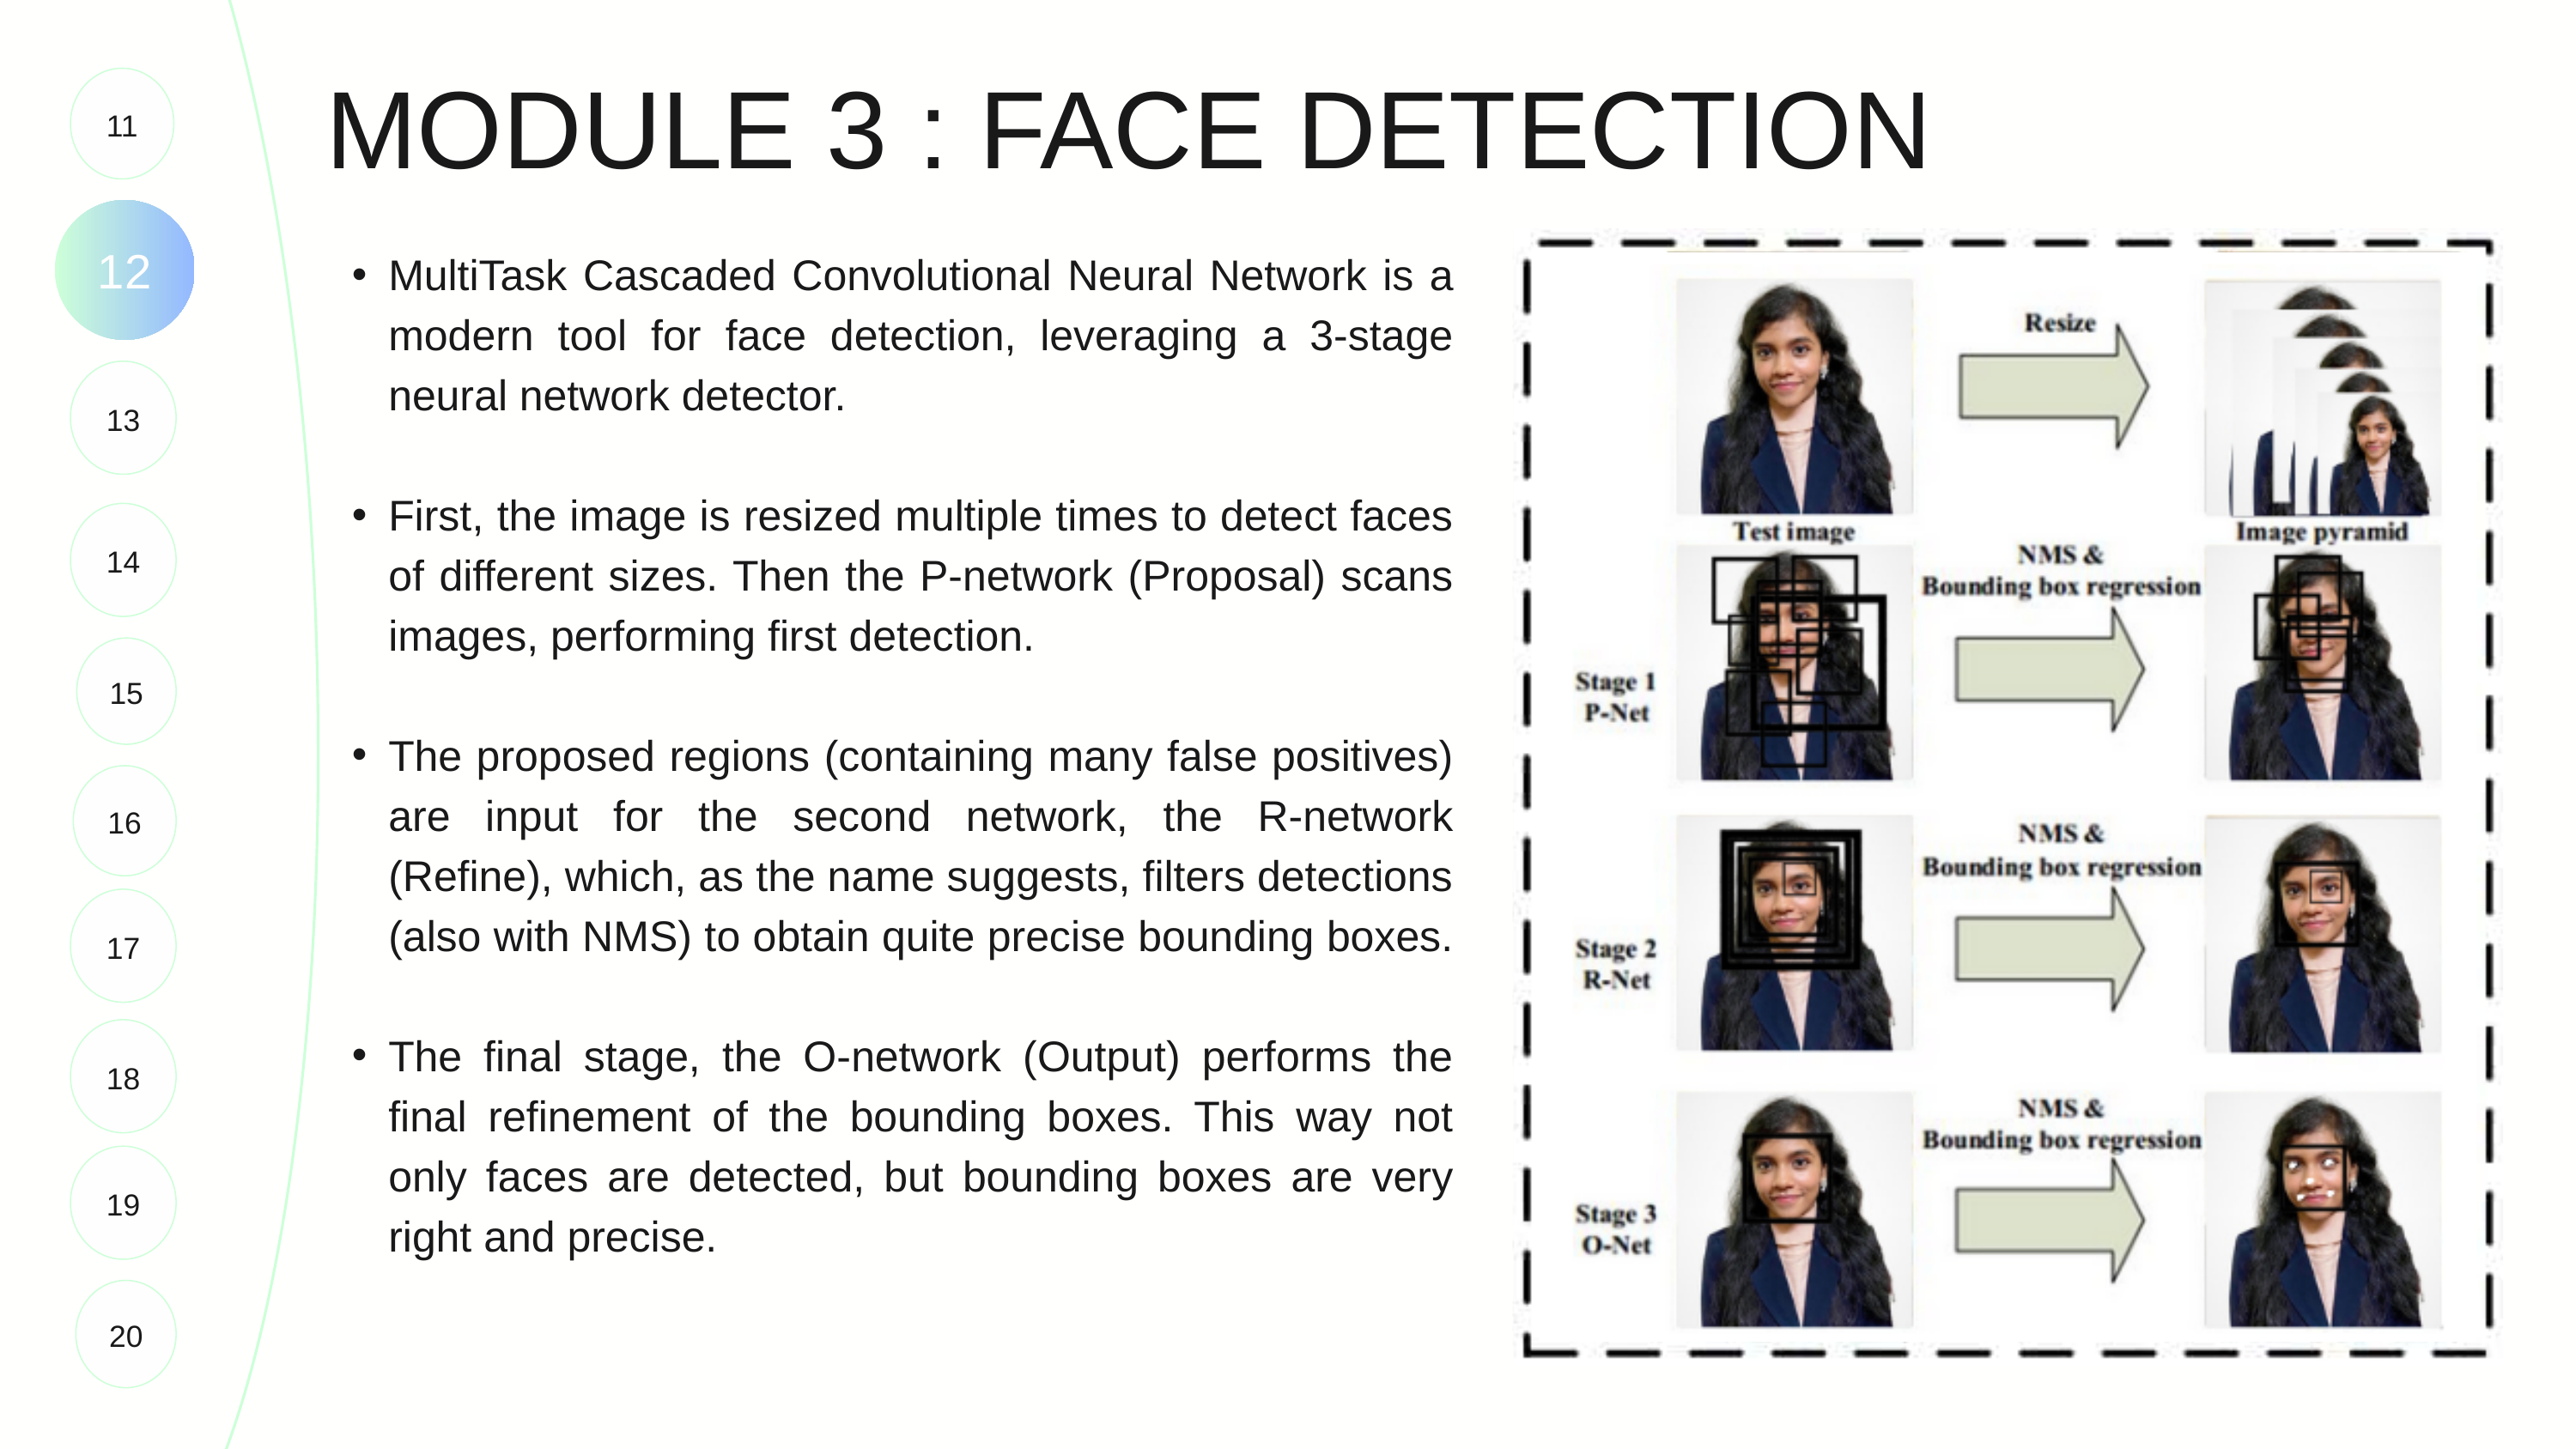

MODULE 3 : FACE DETECTION

11

12

MultiTask Cascaded Convolutional Neural Network is a modern tool for face detection, leveraging a 3-stage neural network detector.

First, the image is resized multiple times to detect faces of different sizes. Then the P-network (Proposal) scans images, performing first detection.

The proposed regions (containing many false positives) are input for the second network, the R-network (Refine), which, as the name suggests, filters detections (also with NMS) to obtain quite precise bounding boxes.

The final stage, the O-network (Output) performs the final refinement of the bounding boxes. This way not only faces are detected, but bounding boxes are very right and precise.

13

14

15

16

17

18

19

20